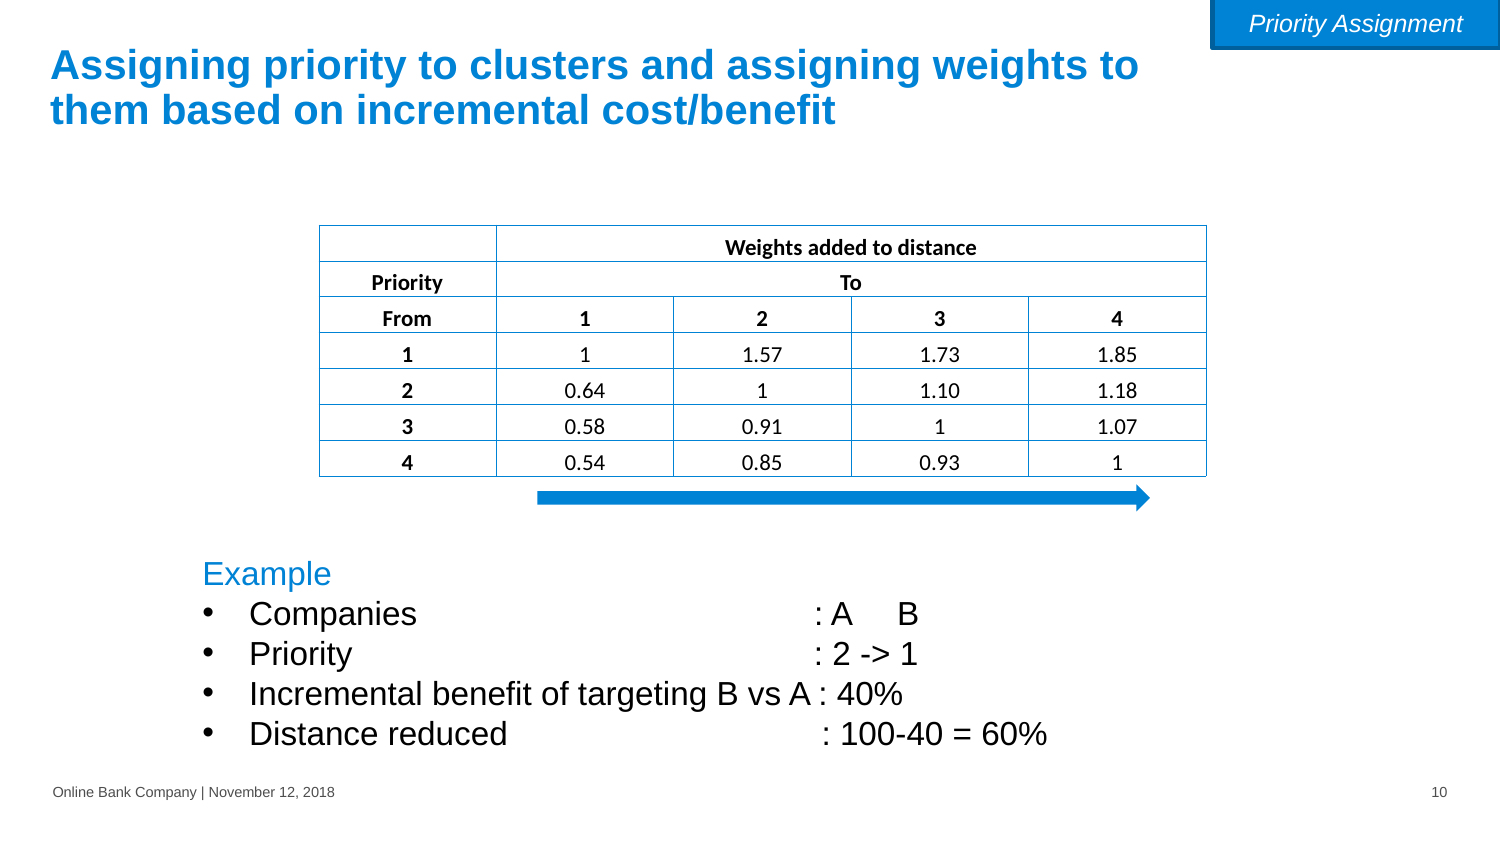

Priority Assignment
# Assigning priority to clusters and assigning weights to them based on incremental cost/benefit
|  | Weights added to distance |  |  |  |
| --- | --- | --- | --- | --- |
| Priority | To |  |  |  |
| From | 1 | 2 | 3 | 4 |
| 1 | 1 | 1.57 | 1.73 | 1.85 |
| 2 | 0.64 | 1 | 1.10 | 1.18 |
| 3 | 0.58 | 0.91 | 1 | 1.07 |
| 4 | 0.54 | 0.85 | 0.93 | 1 |

Example
Companies                                           : A     B
Priority                                                  : 2 -> 1
Incremental benefit of targeting B vs A : 40%
Distance reduced                                  : 100-40 = 60%

Online Bank Company | November 12, 2018
10